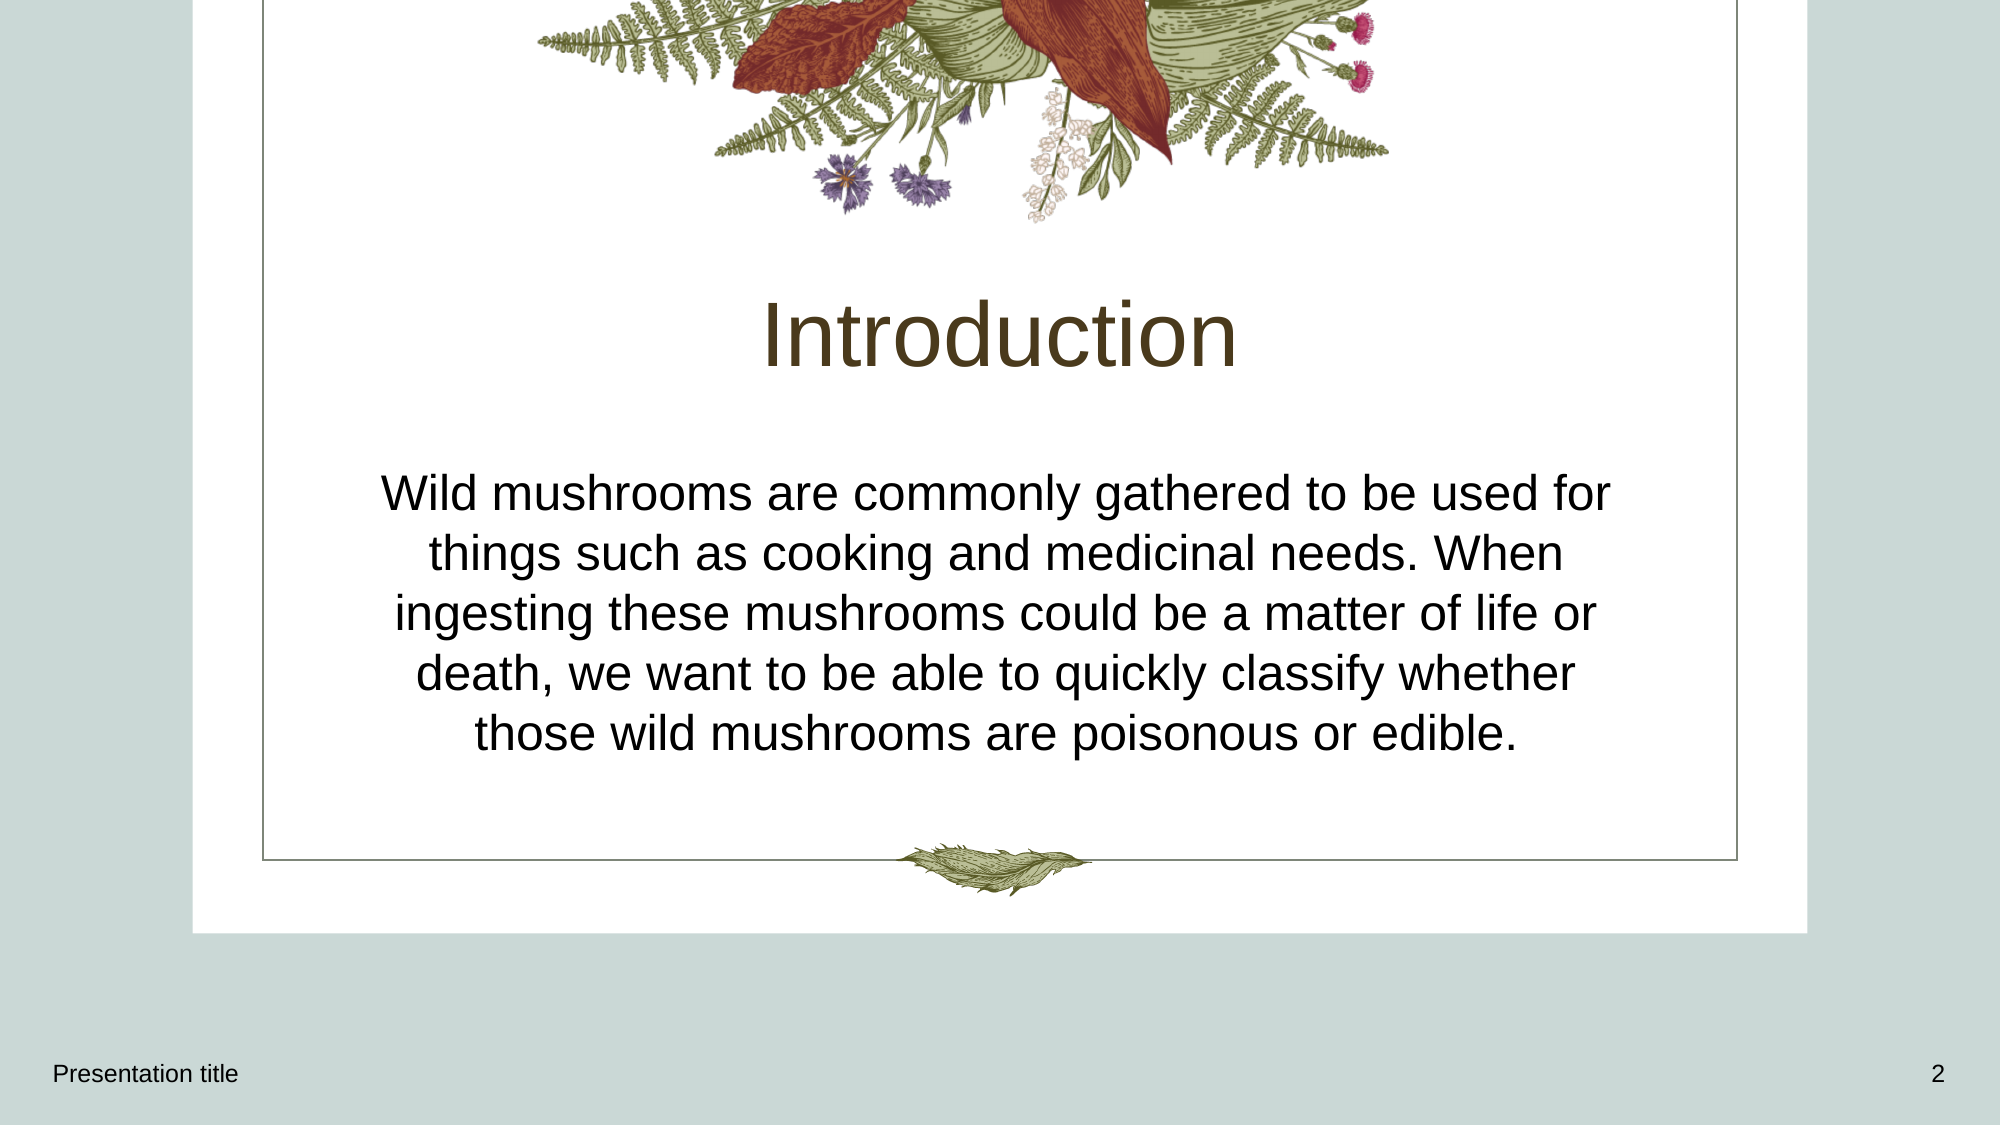

# Introduction

Wild mushrooms are commonly gathered to be used for things such as cooking and medicinal needs. When ingesting these mushrooms could be a matter of life or death, we want to be able to quickly classify whether those wild mushrooms are poisonous or edible.
Presentation title
2